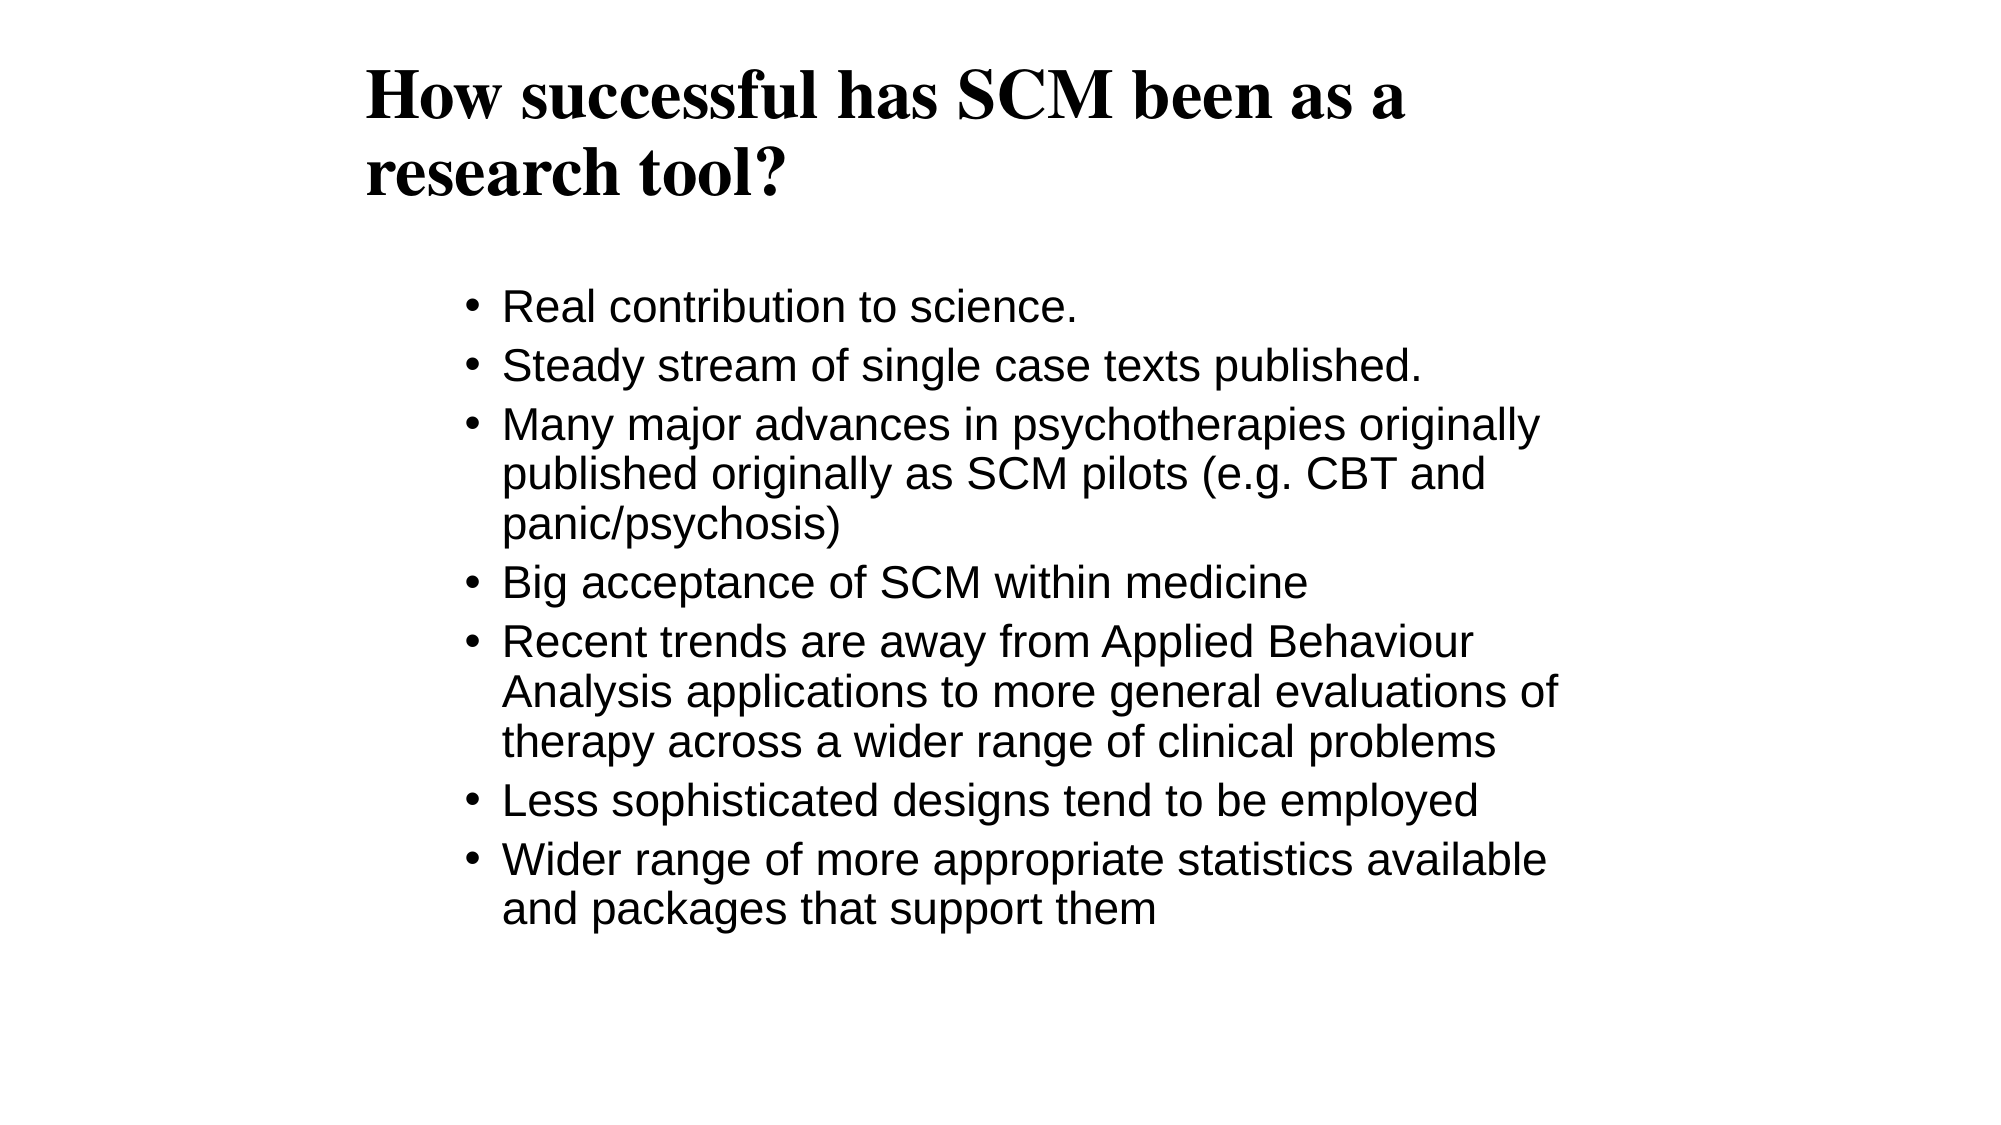

# How successful has SCM been as a research tool?
Real contribution to science.
Steady stream of single case texts published.
Many major advances in psychotherapies originally  published originally as SCM pilots (e.g. CBT and panic/psychosis)
Big acceptance of SCM within medicine
Recent trends are away from Applied Behaviour Analysis applications to more general evaluations of therapy across a wider range of clinical problems
Less sophisticated designs tend to be employed
Wider range of more appropriate statistics available and packages that support them